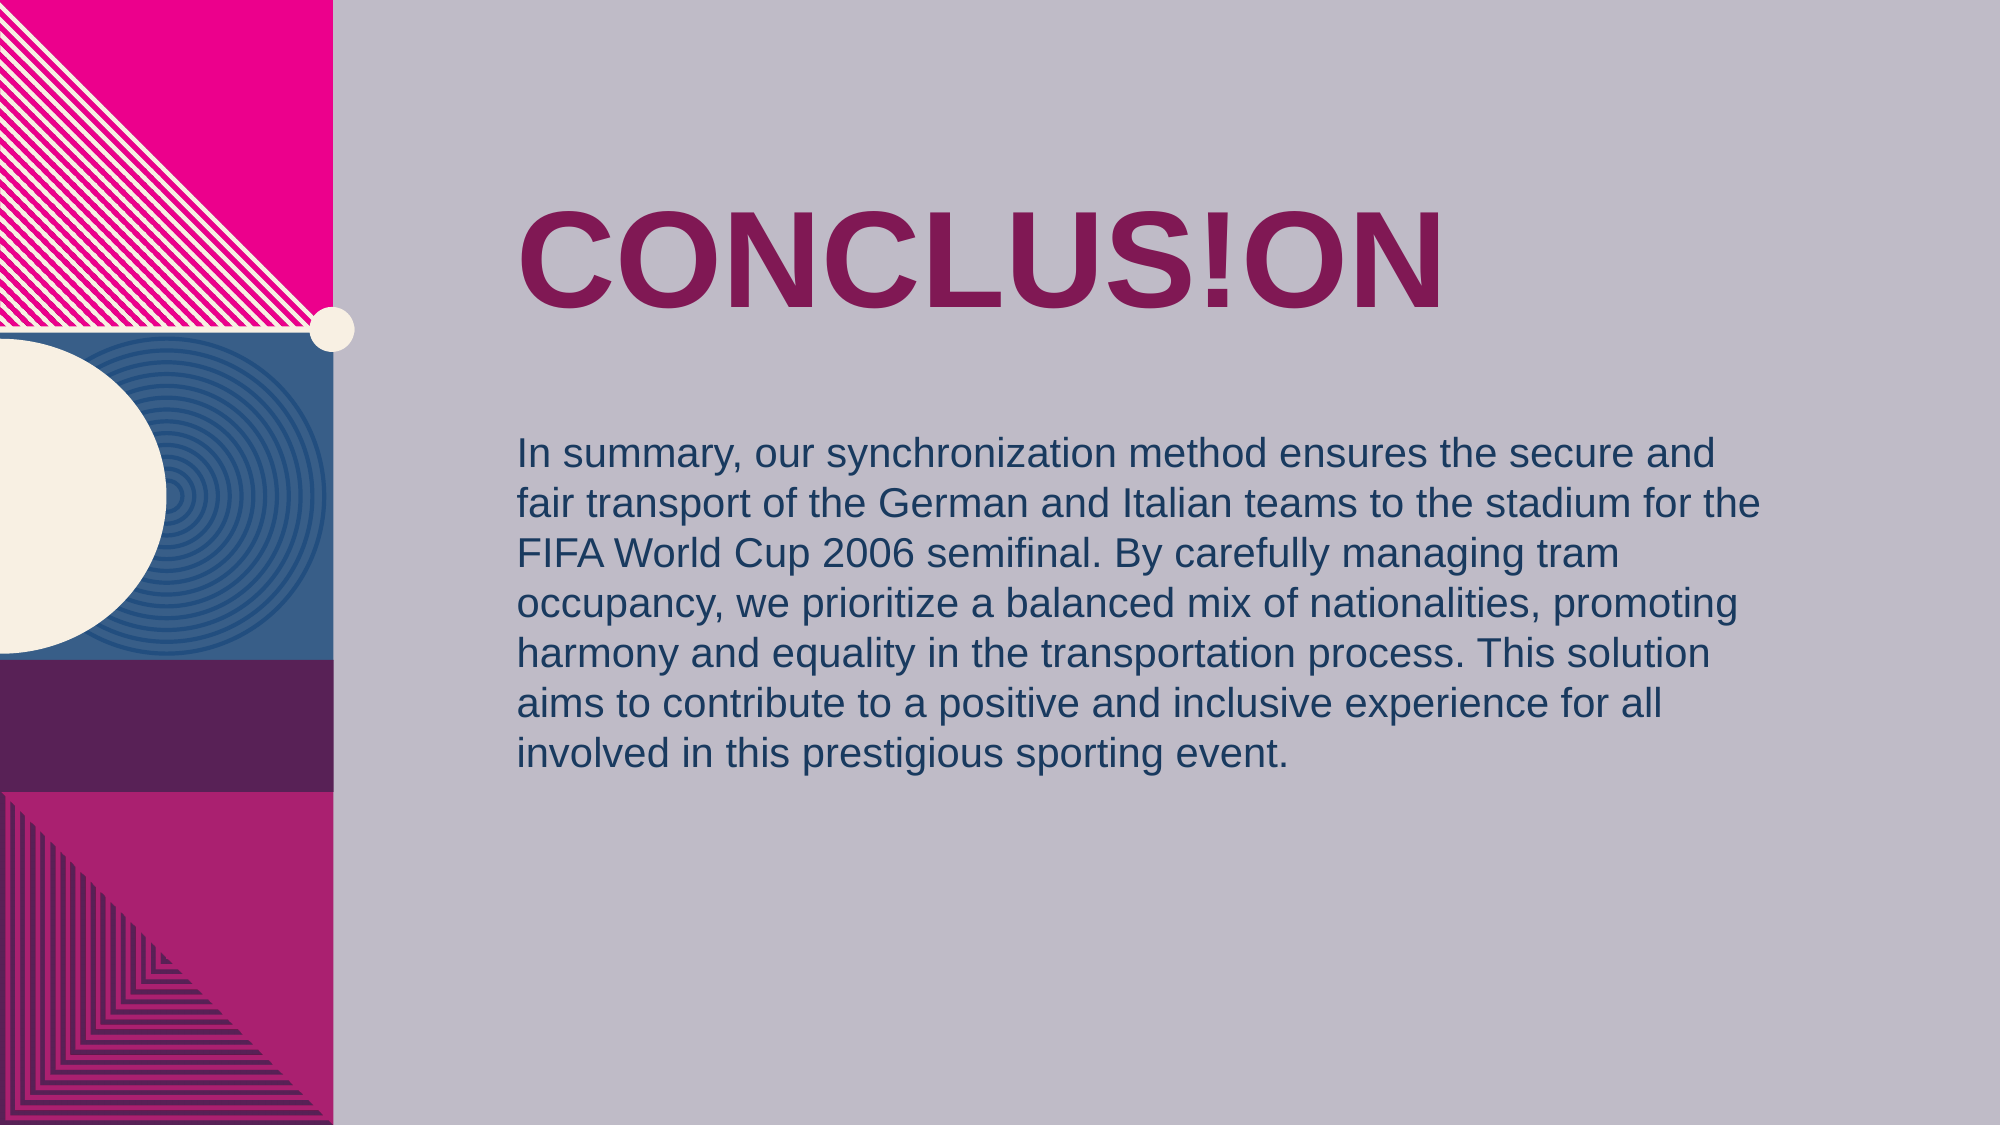

CONCLUS!ON
In summary, our synchronization method ensures the secure and fair transport of the German and Italian teams to the stadium for the FIFA World Cup 2006 semifinal. By carefully managing tram occupancy, we prioritize a balanced mix of nationalities, promoting harmony and equality in the transportation process. This solution aims to contribute to a positive and inclusive experience for all involved in this prestigious sporting event.